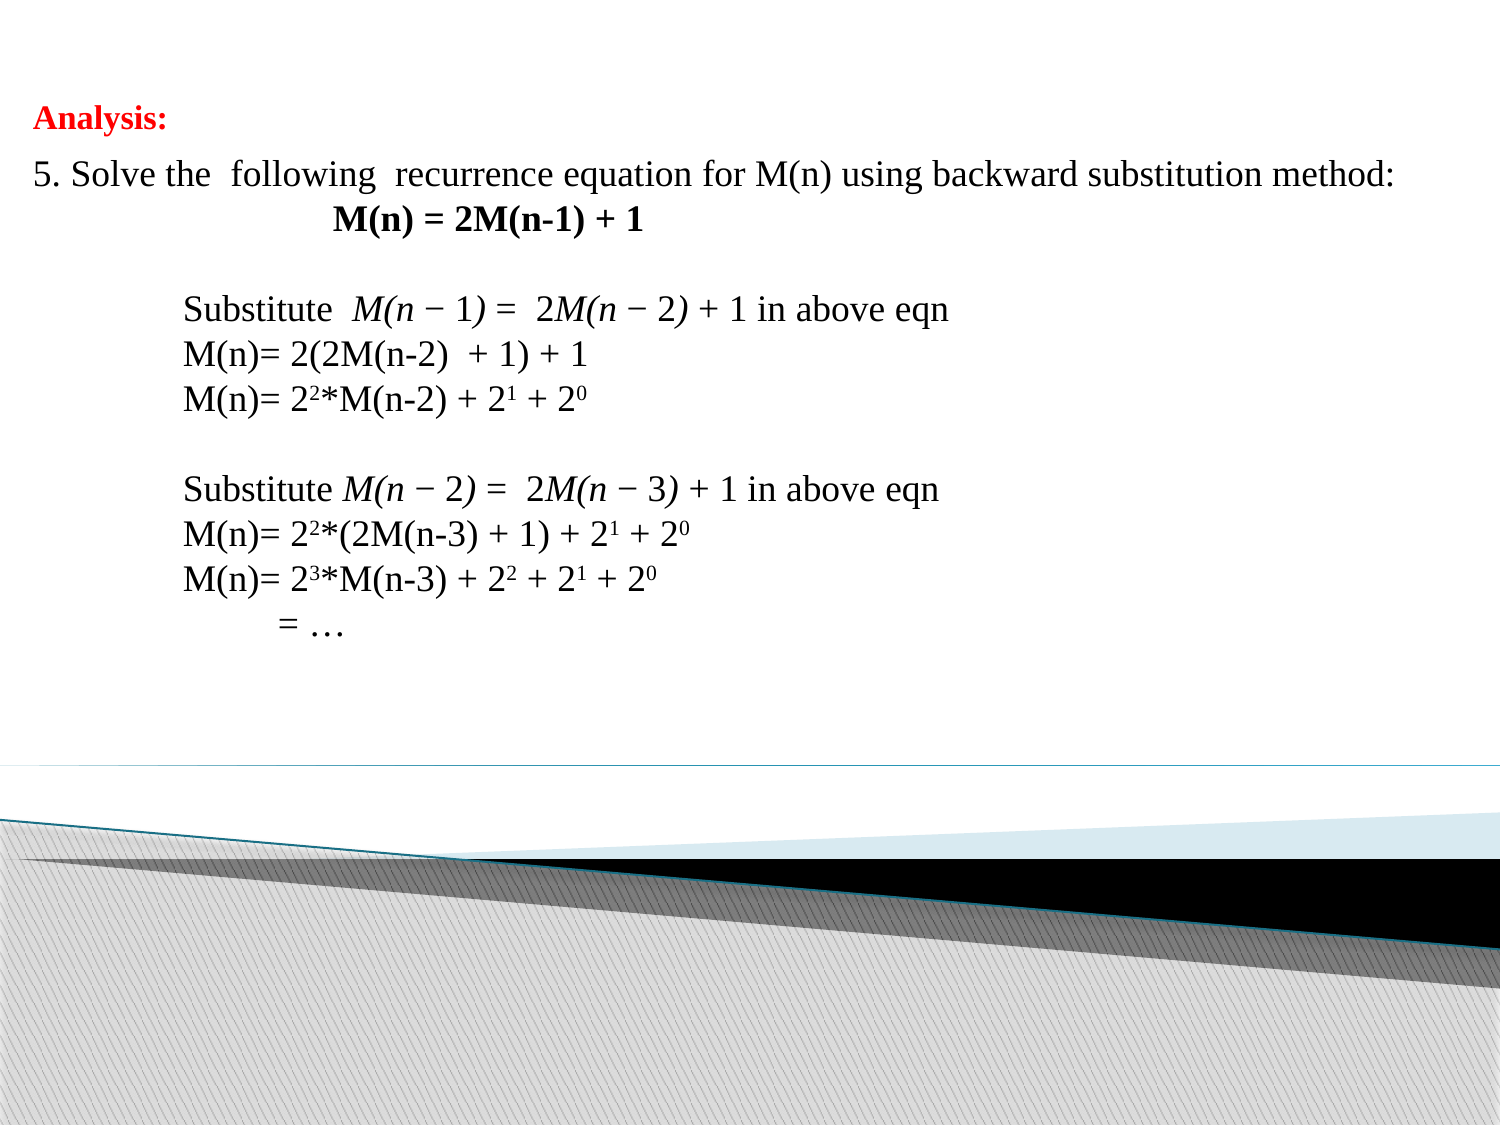

Analysis:
5. Solve the  following  recurrence equation for M(n) using backward substitution method:
		M(n) = 2M(n-1) + 1

	Substitute  M(n − 1) =  2M(n − 2) + 1 in above eqn
	M(n)= 2(2M(n-2)  + 1) + 1
	M(n)= 22*M(n-2) + 21 + 20

	Substitute M(n − 2) =  2M(n − 3) + 1 in above eqn
 	M(n)= 22*(2M(n-3) + 1) + 21 + 20
	M(n)= 23*M(n-3) + 22 + 21 + 20
	          = …
Example 2: Tower of hanoi problem